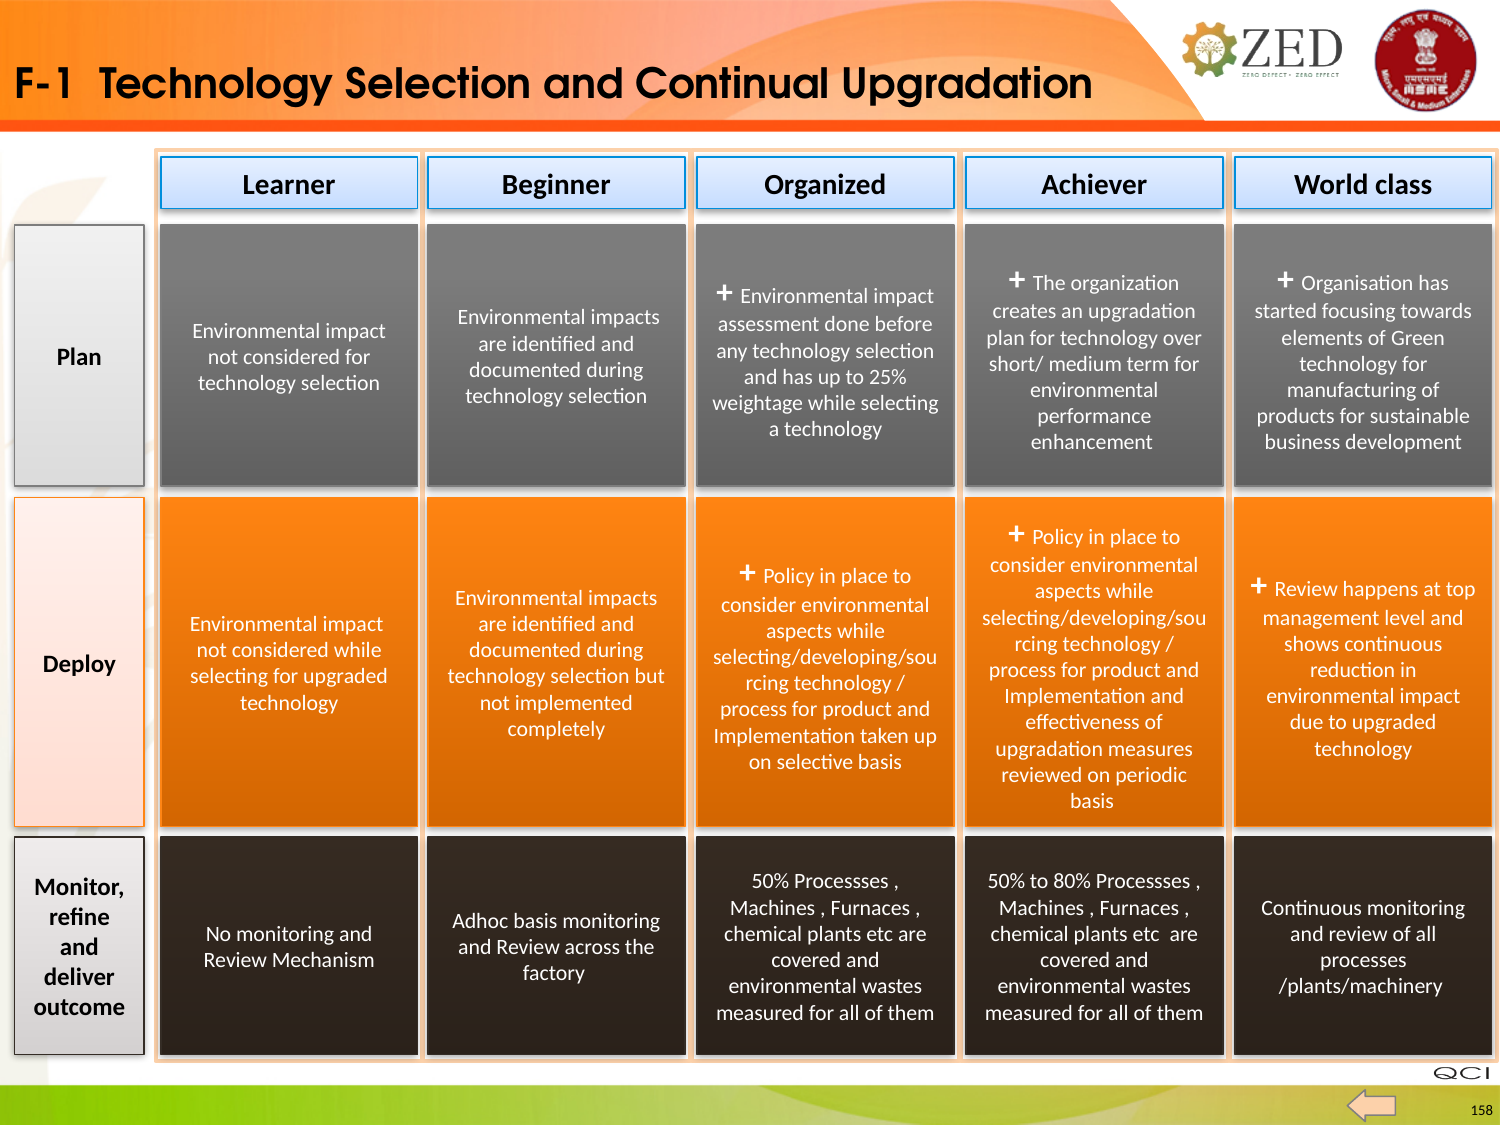

F-1  Technology Selection and Continual Upgradation

Learner
Beginner
Organized
Achiever
World class
Plan
Environmental impact not considered for technology selection
 Environmental impacts are identified and documented during technology selection
+ Environmental impact assessment done before any technology selection and has up to 25% weightage while selecting a technology
+ The organization creates an upgradation plan for technology over short/ medium term for environmental performance enhancement
+ Organisation has started focusing towards elements of Green technology for manufacturing of products for sustainable business development
Deploy
Environmental impact  not considered while selecting for upgraded technology
Environmental impacts are identified and documented during technology selection but not implemented completely
+ Policy in place to consider environmental aspects while selecting/developing/sourcing technology / process for product and Implementation taken up on selective basis
+ Policy in place to consider environmental aspects while selecting/developing/sourcing technology / process for product and Implementation and effectiveness of upgradation measures reviewed on periodic basis
+ Review happens at top management level and shows continuous reduction in environmental impact due to upgraded technology
No monitoring and Review Mechanism
Adhoc basis monitoring and Review across the factory
50% Processses , Machines , Furnaces , chemical plants etc are covered and environmental wastes measured for all of them
50% to 80% Processses , Machines , Furnaces , chemical plants etc  are covered and environmental wastes measured for all of them
Continuous monitoring and review of all processes /plants/machinery
Monitor, refine and deliver outcome